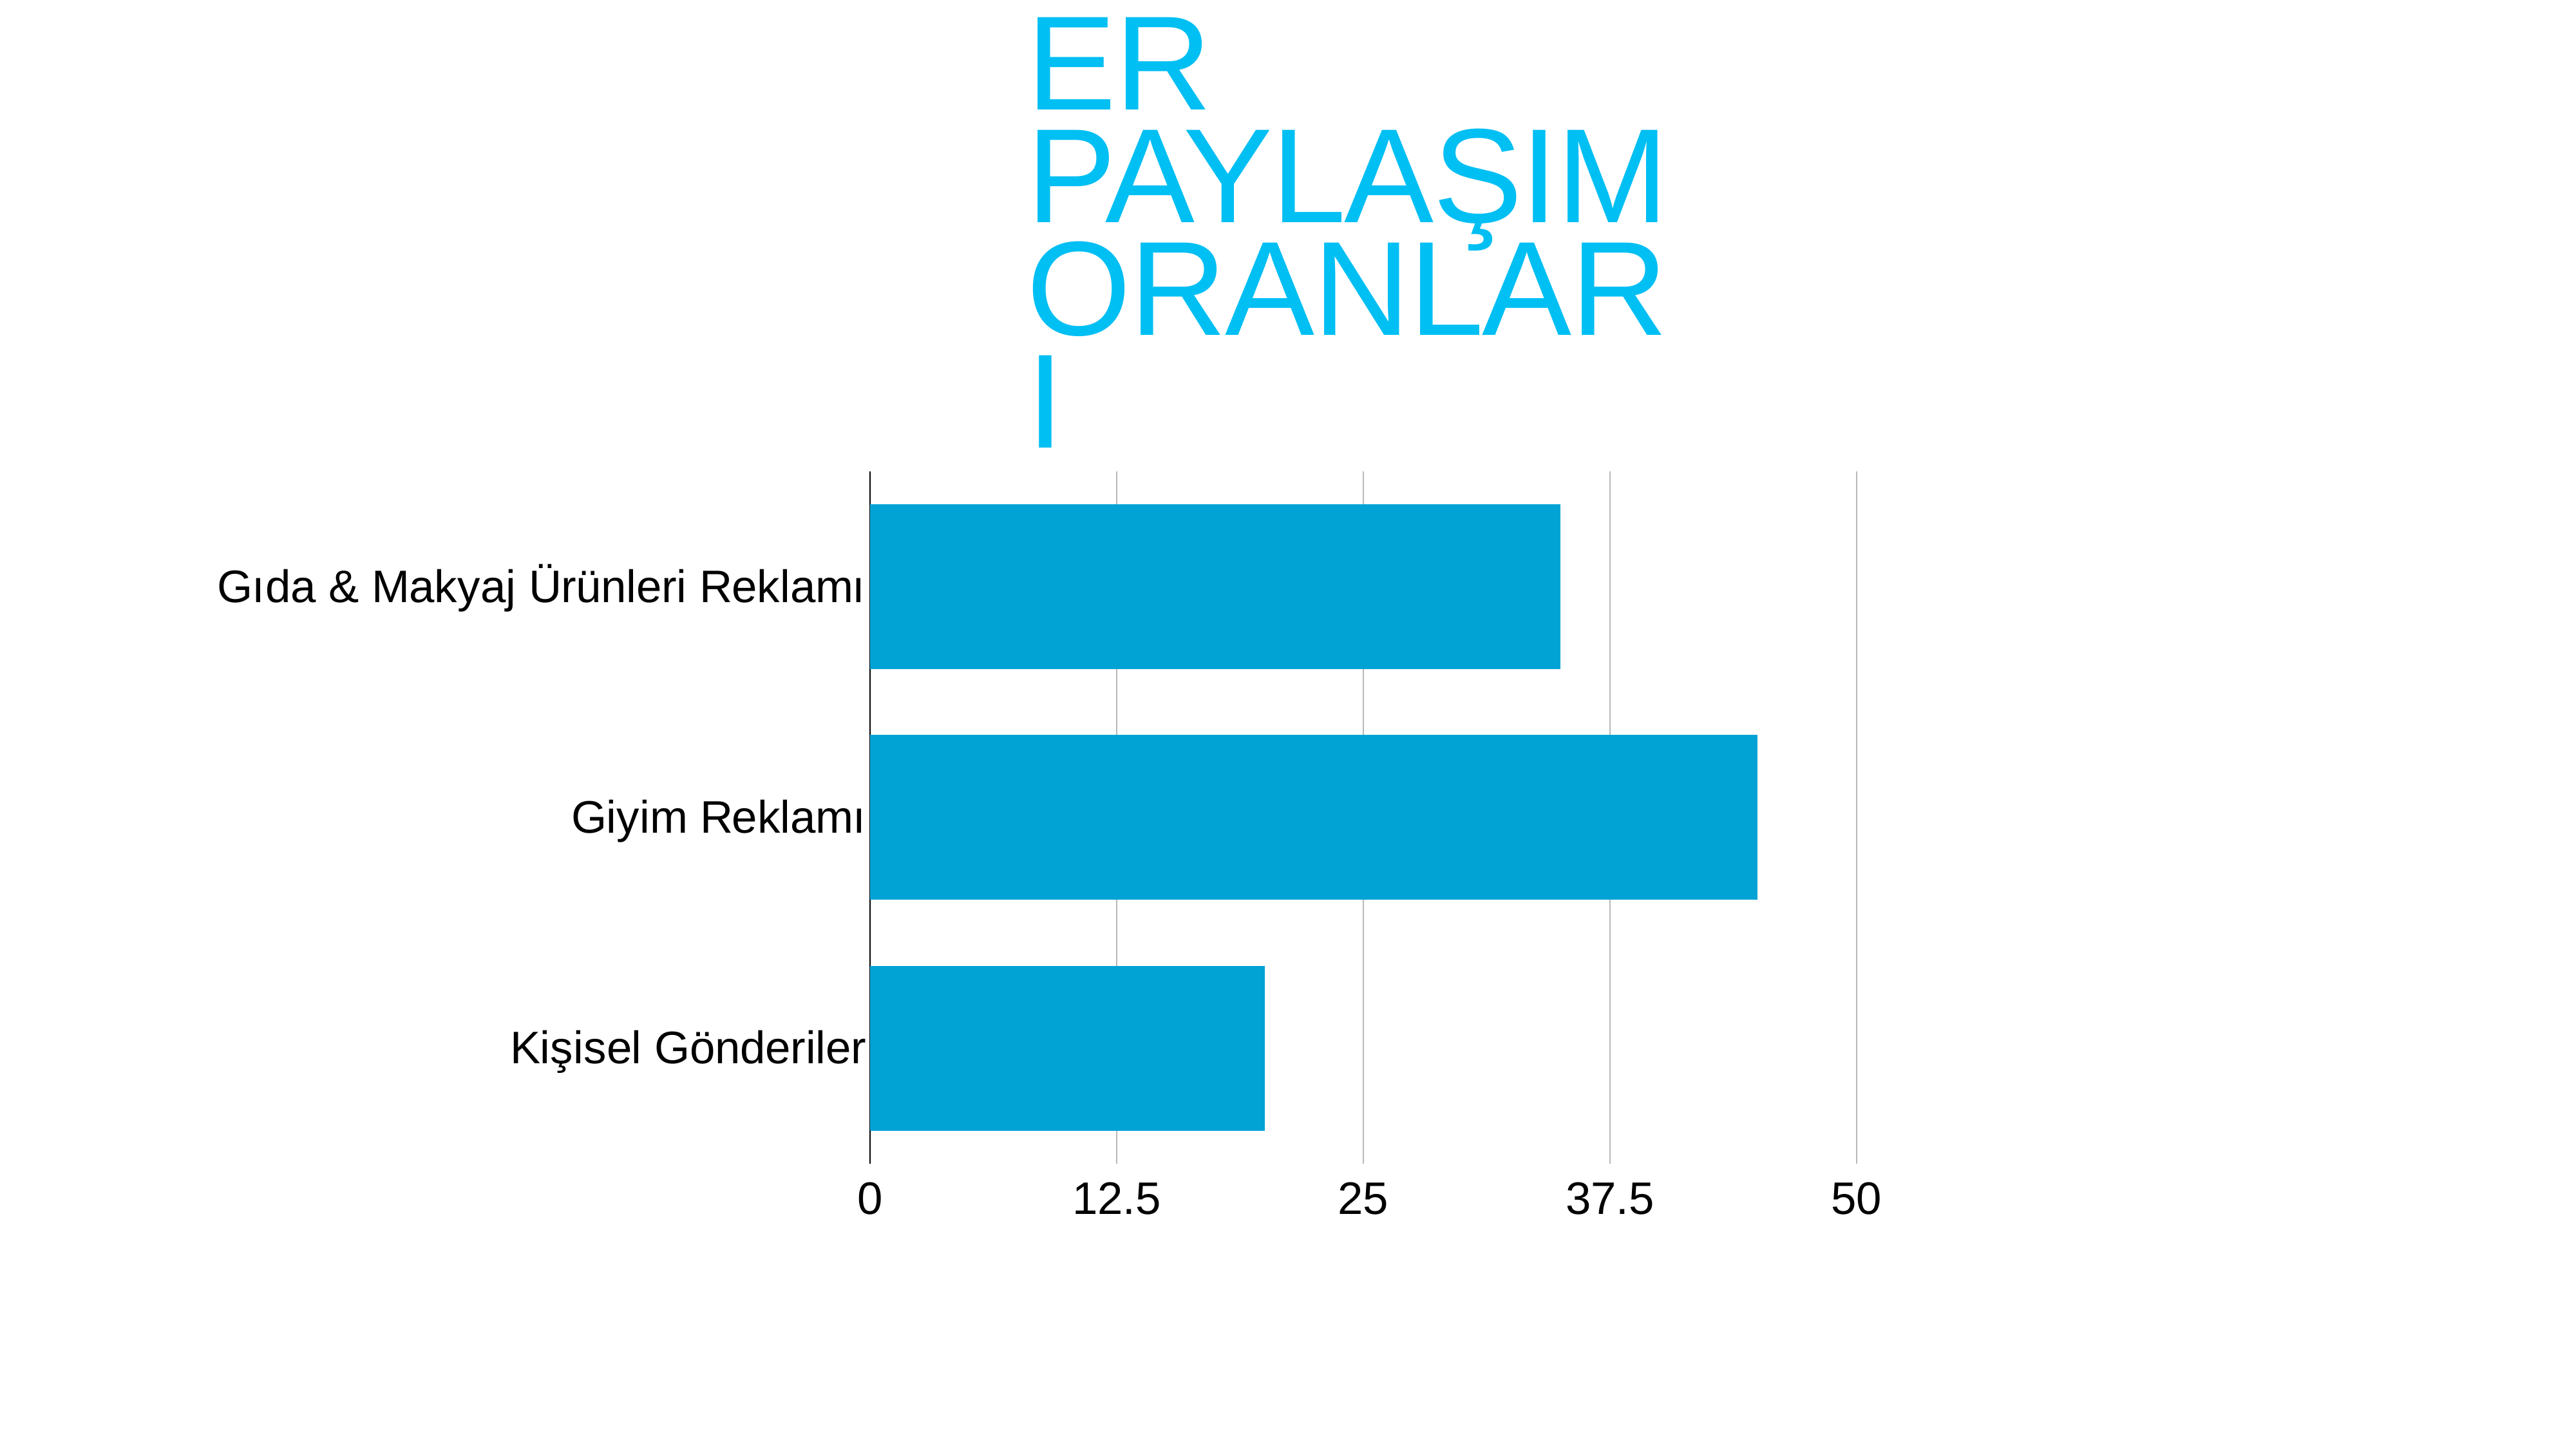

Influencer Paylaşım Oranları

### Chart

| Category | Bölge 2 |
|---|---|
| Gıda & Makyaj Ürünleri Reklamı | 35.0 |
| Giyim Reklamı | 45.0 |
| Kişisel Gönderiler | 20.0 |